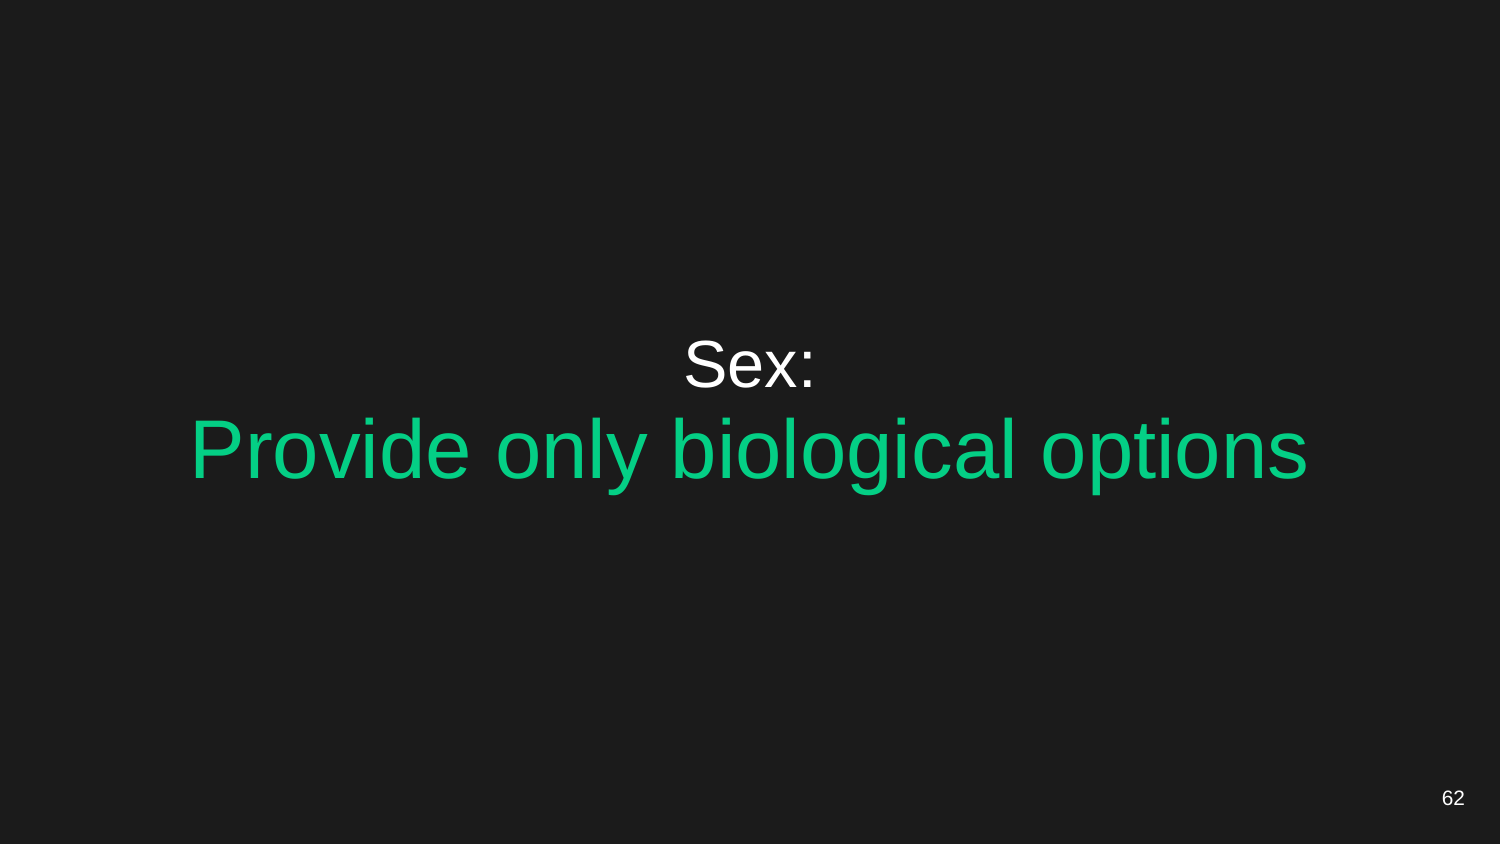

# Sex:
Provide only biological options
62